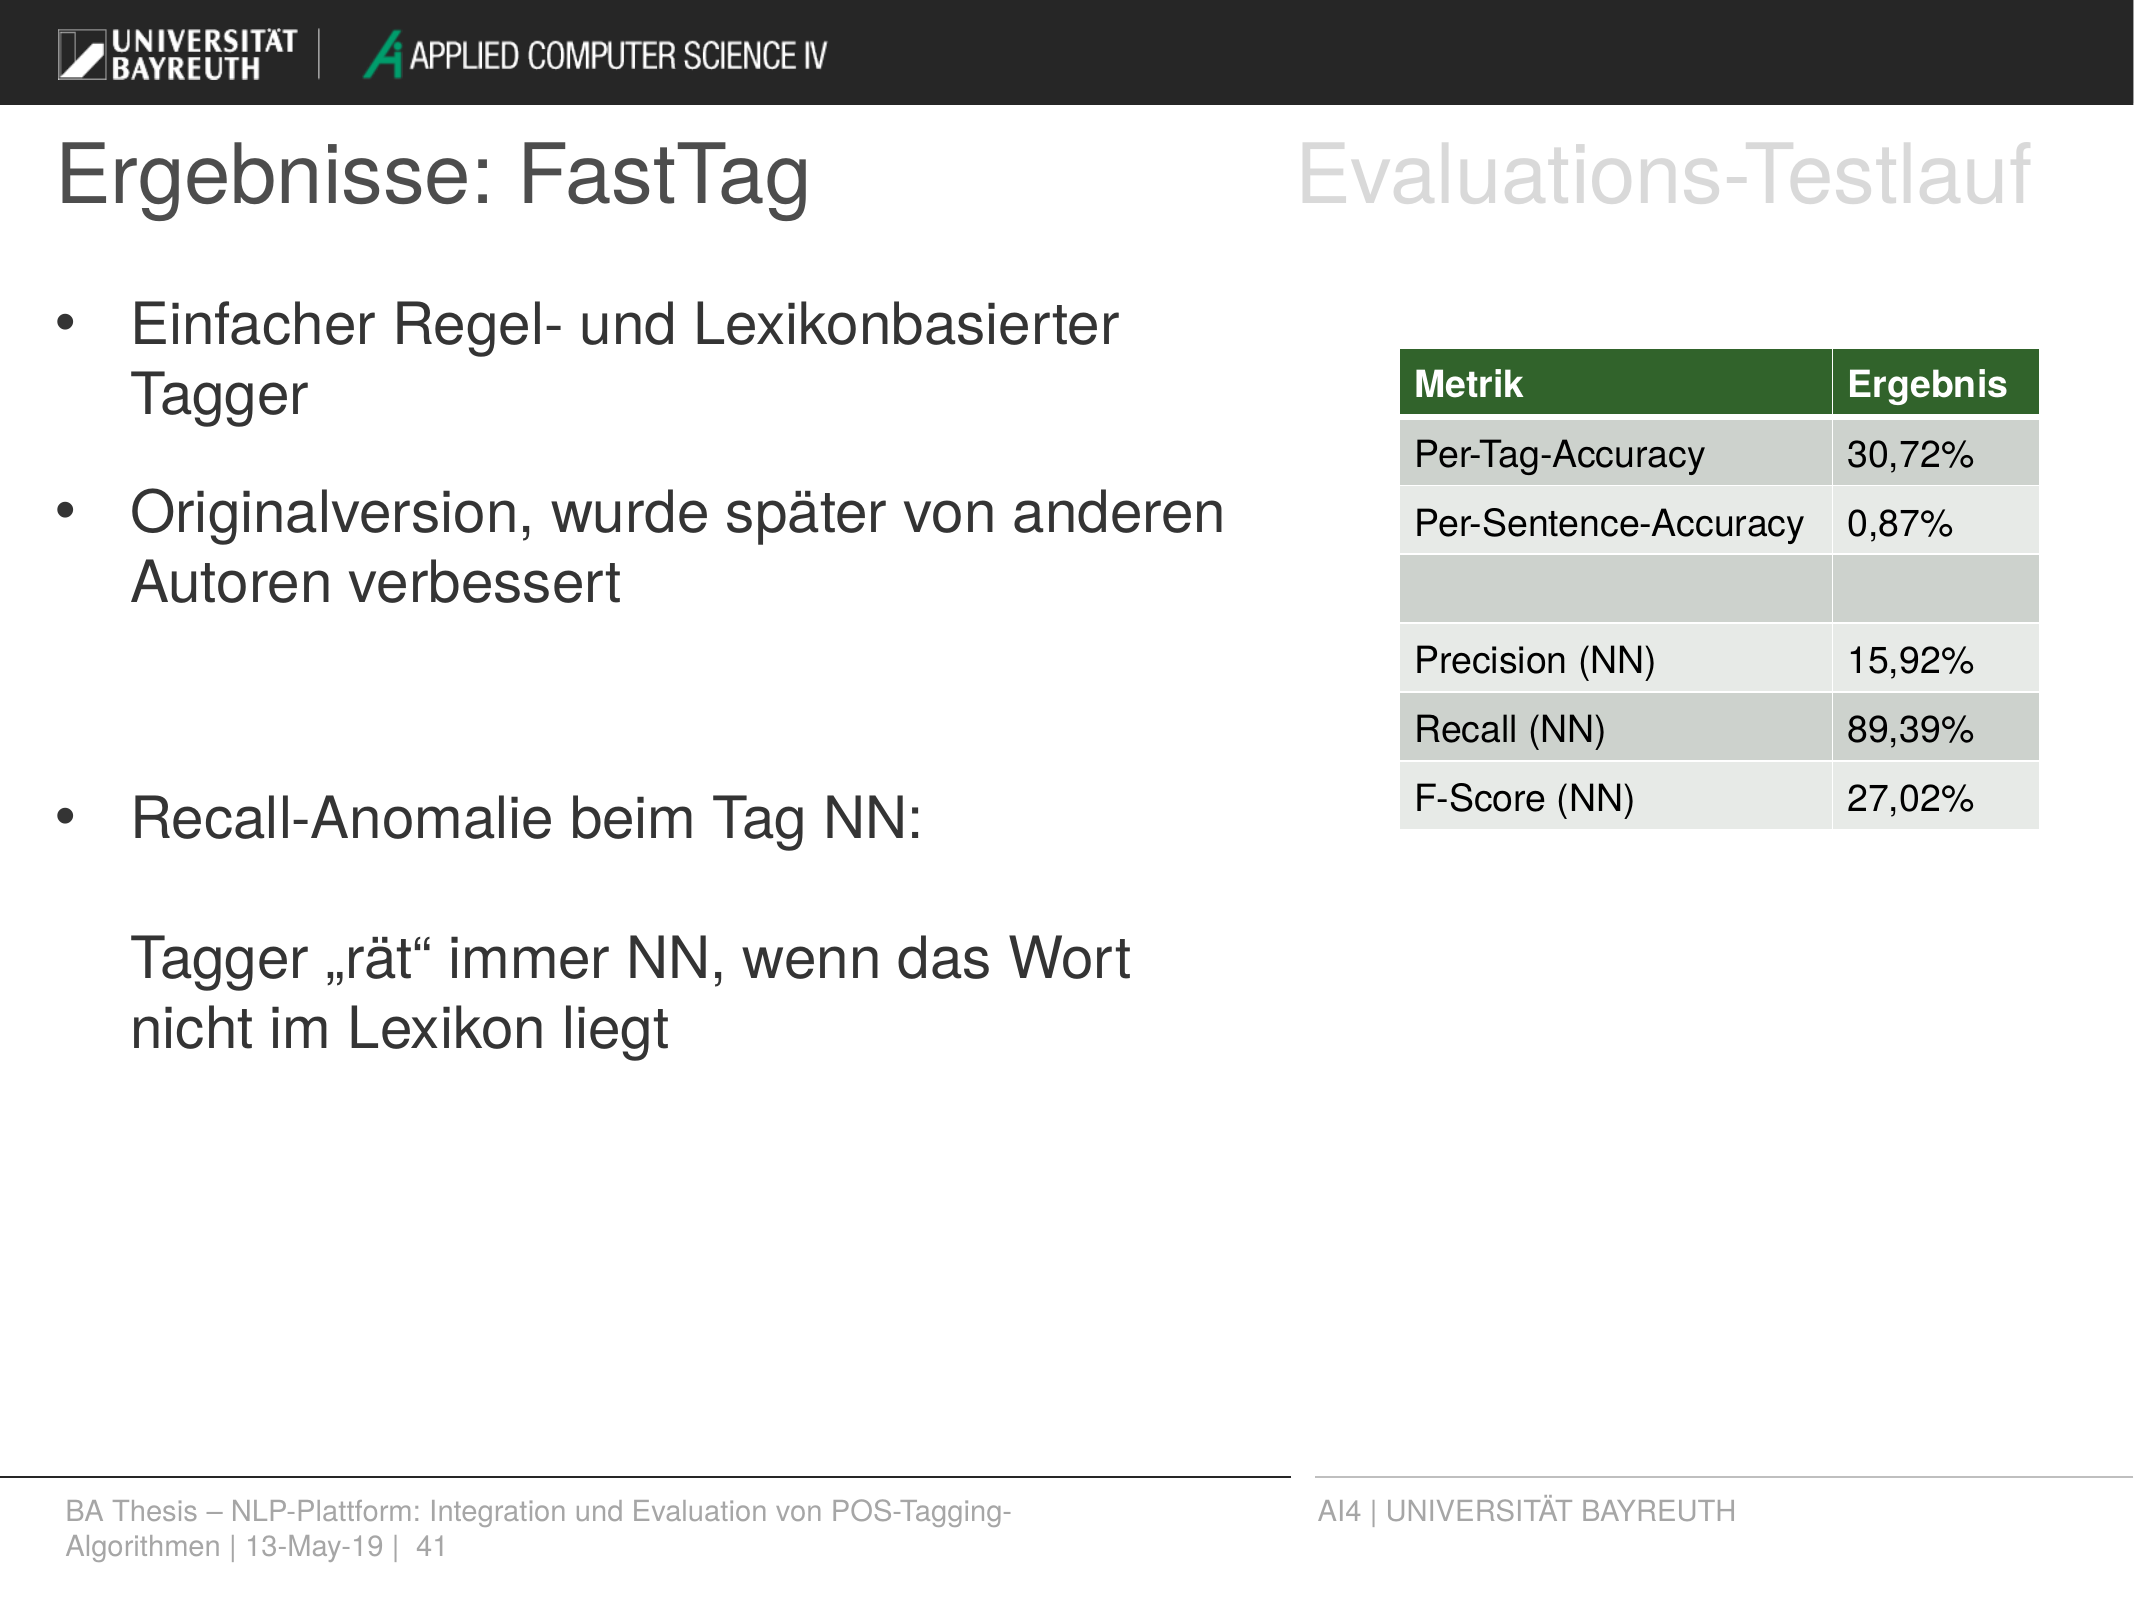

Evaluations-Testlauf
# Ergebnisse: FastTag
Einfacher Regel- und Lexikonbasierter
Tagger
Originalversion, wurde später von anderen
Autoren verbessert

Recall-Anomalie beim Tag NN:
Tagger „rät“ immer NN, wenn das Wort
nicht im Lexikon liegt
| Metrik | Ergebnis |
| --- | --- |
| Per-Tag-Accuracy | 30,72% |
| Per-Sentence-Accuracy | 0,87% |
|  |  |
| Precision (NN) | 15,92% |
| Recall (NN) | 89,39% |
| F-Score (NN) | 27,02% |